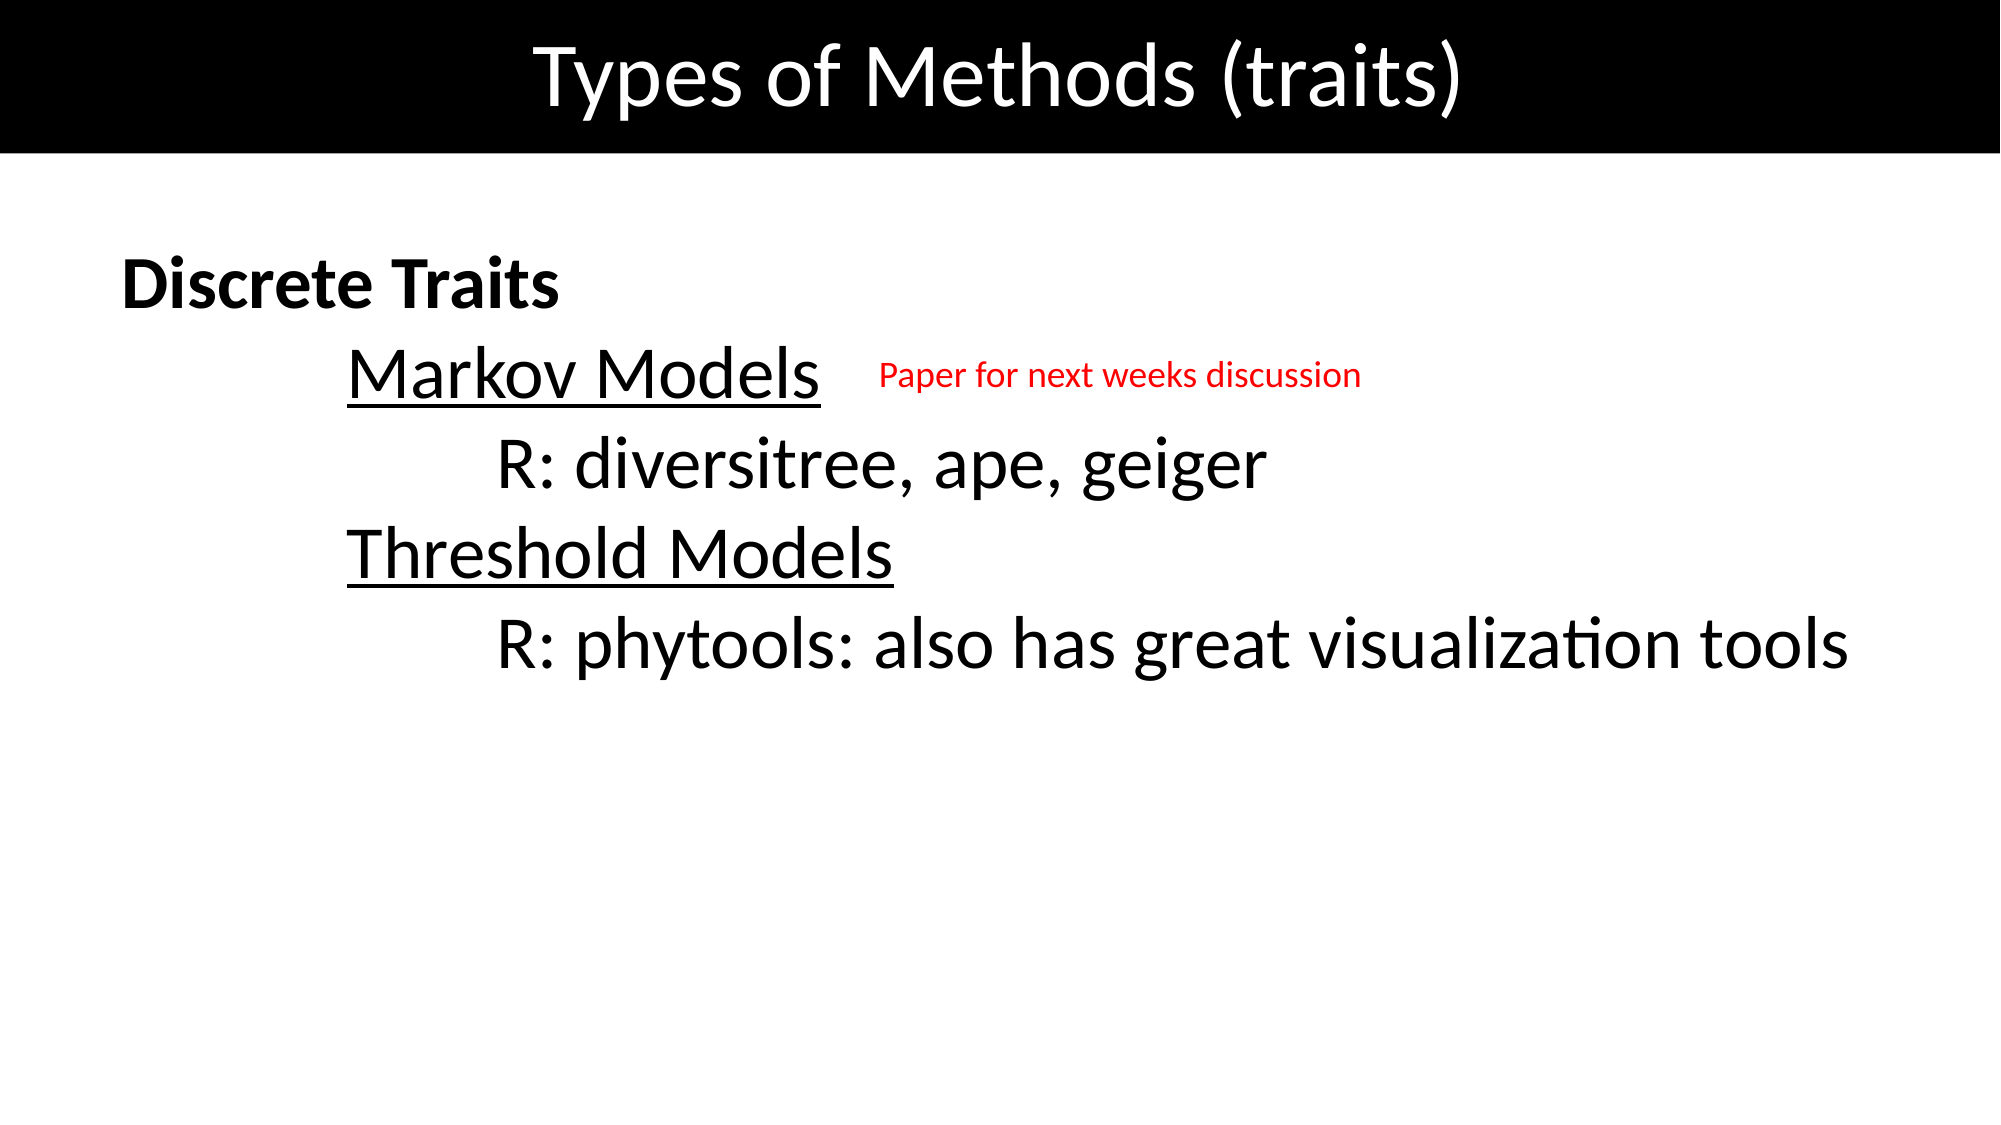

# Types of Methods (traits)
Discrete Traits
	Markov Models
		R: diversitree, ape, geiger
	Threshold Models
		R: phytools: also has great visualization tools

Paper for next weeks discussion